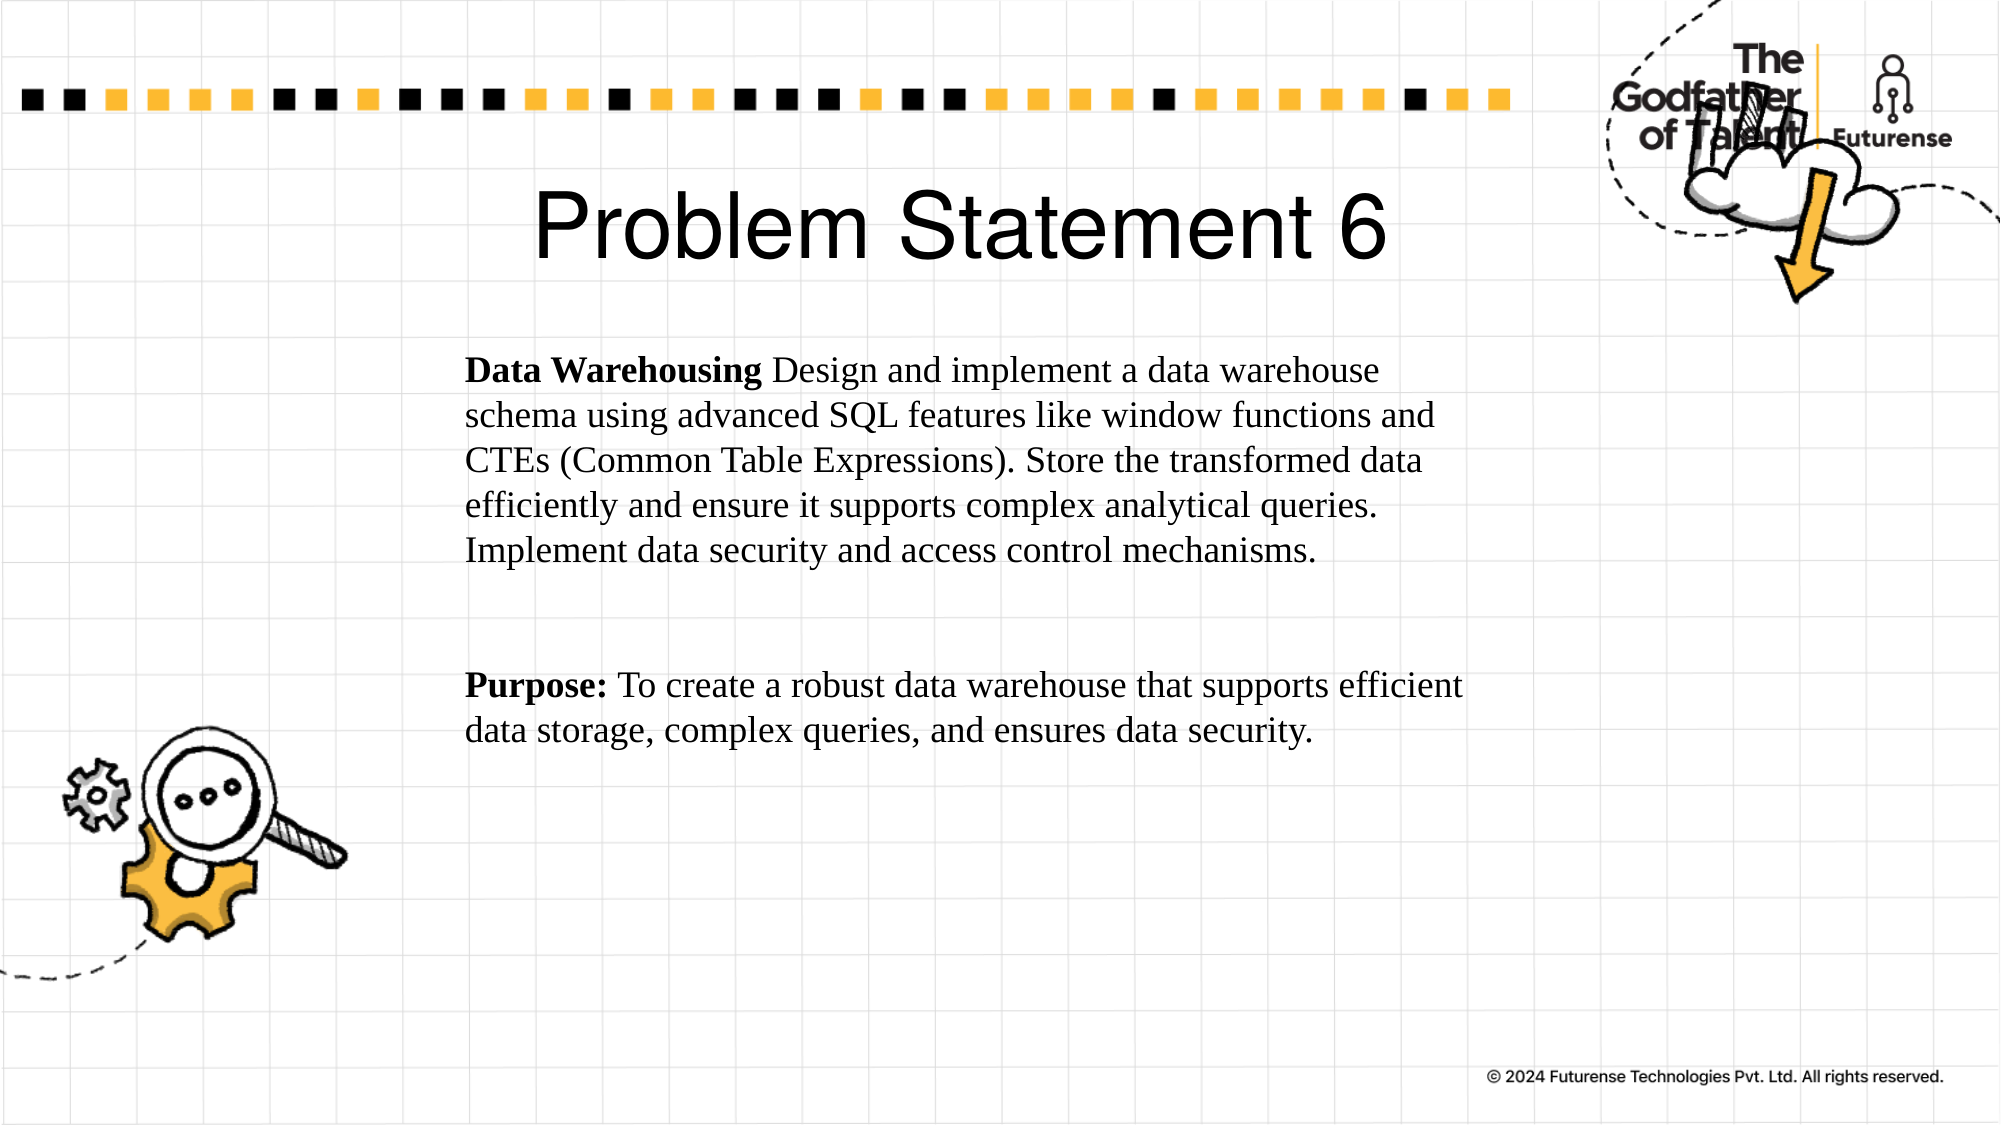

# Problem Statement 6
Data Warehousing Design and implement a data warehouse schema using advanced SQL features like window functions and CTEs (Common Table Expressions). Store the transformed data efficiently and ensure it supports complex analytical queries. Implement data security and access control mechanisms.

Purpose: To create a robust data warehouse that supports efficient data storage, complex queries, and ensures data security.